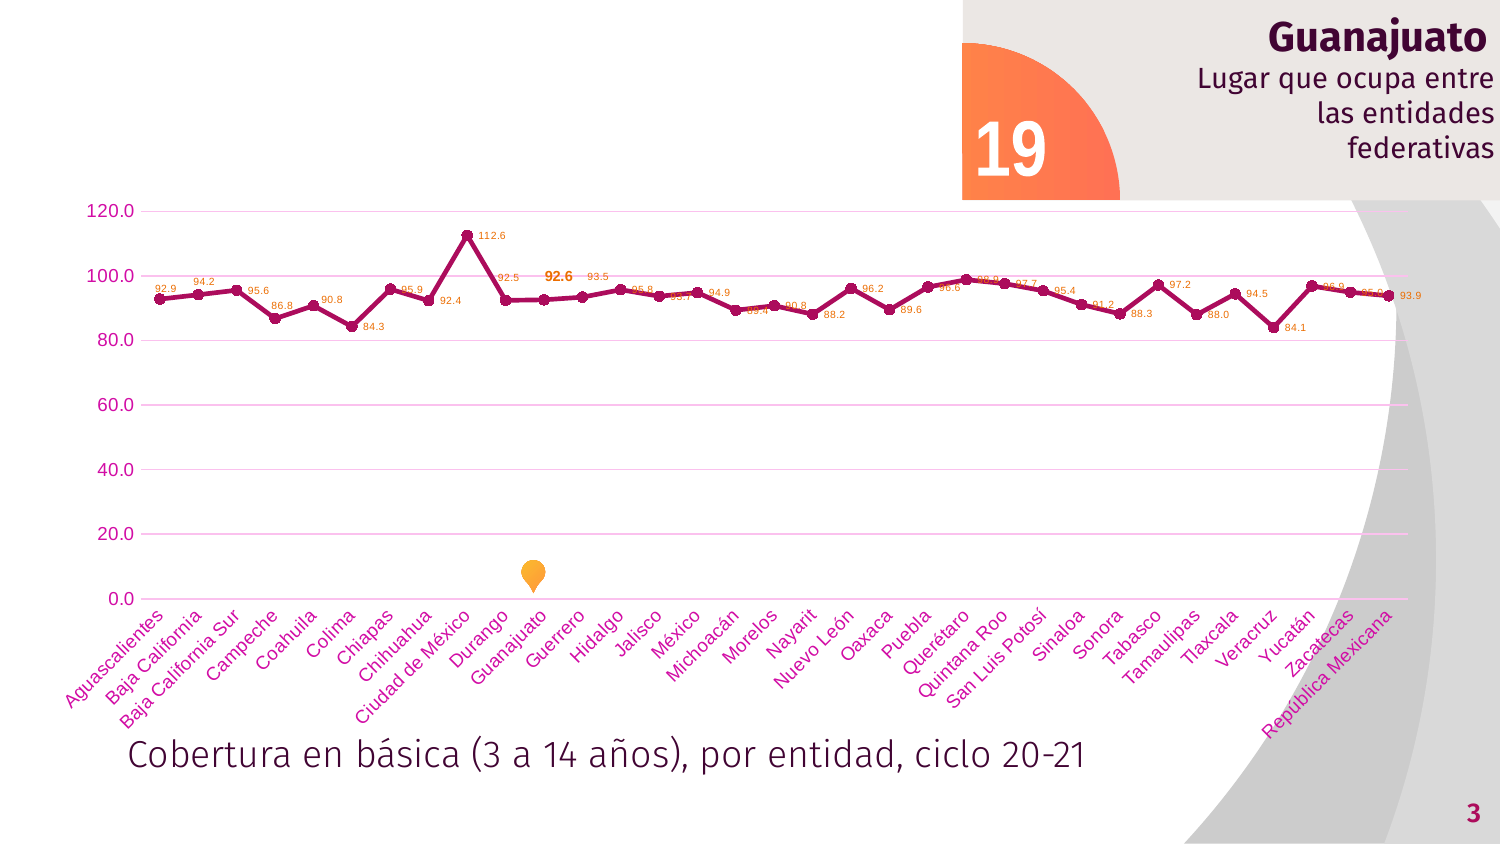

Guanajuato
Lugar que ocupa entre las entidades federativas

19

### Chart

| Category | Porcentaje |
|---|---|
| Aguascalientes | 92.85169865835807 |
| Baja California | 94.20459486584862 |
| Baja California Sur | 95.62504954902762 |
| Campeche | 86.79896788071191 |
| Coahuila | 90.79934799099 |
| Colima | 84.34616746711731 |
| Chiapas | 95.93545833996872 |
| Chihuahua | 92.35560246563404 |
| Ciudad de México | 112.63532833112279 |
| Durango | 92.47630839563789 |
| Guanajuato | 92.62778398205572 |
| Guerrero | 93.46699659744276 |
| Hidalgo | 95.75765471917926 |
| Jalisco | 93.74747107016984 |
| México | 94.85860570961732 |
| Michoacán | 89.41353513640956 |
| Morelos | 90.79880308832765 |
| Nayarit | 88.16848033567179 |
| Nuevo León | 96.18625221035731 |
| Oaxaca | 89.55561559821477 |
| Puebla | 96.58270287974707 |
| Querétaro | 98.87896377625461 |
| Quintana Roo | 97.65237780991562 |
| San Luis Potosí | 95.42632091948563 |
| Sinaloa | 91.16295704853589 |
| Sonora | 88.27358296840005 |
| Tabasco | 97.22820039100509 |
| Tamaulipas | 88.04660904264117 |
| Tlaxcala | 94.47681216890868 |
| Veracruz | 84.06892814316022 |
| Yucatán | 96.89692754470906 |
| Zacatecas | 94.98451293578805 |
| República Mexicana | 93.88213545356116 |
Cobertura en básica (3 a 14 años), por entidad, ciclo 20-21
3